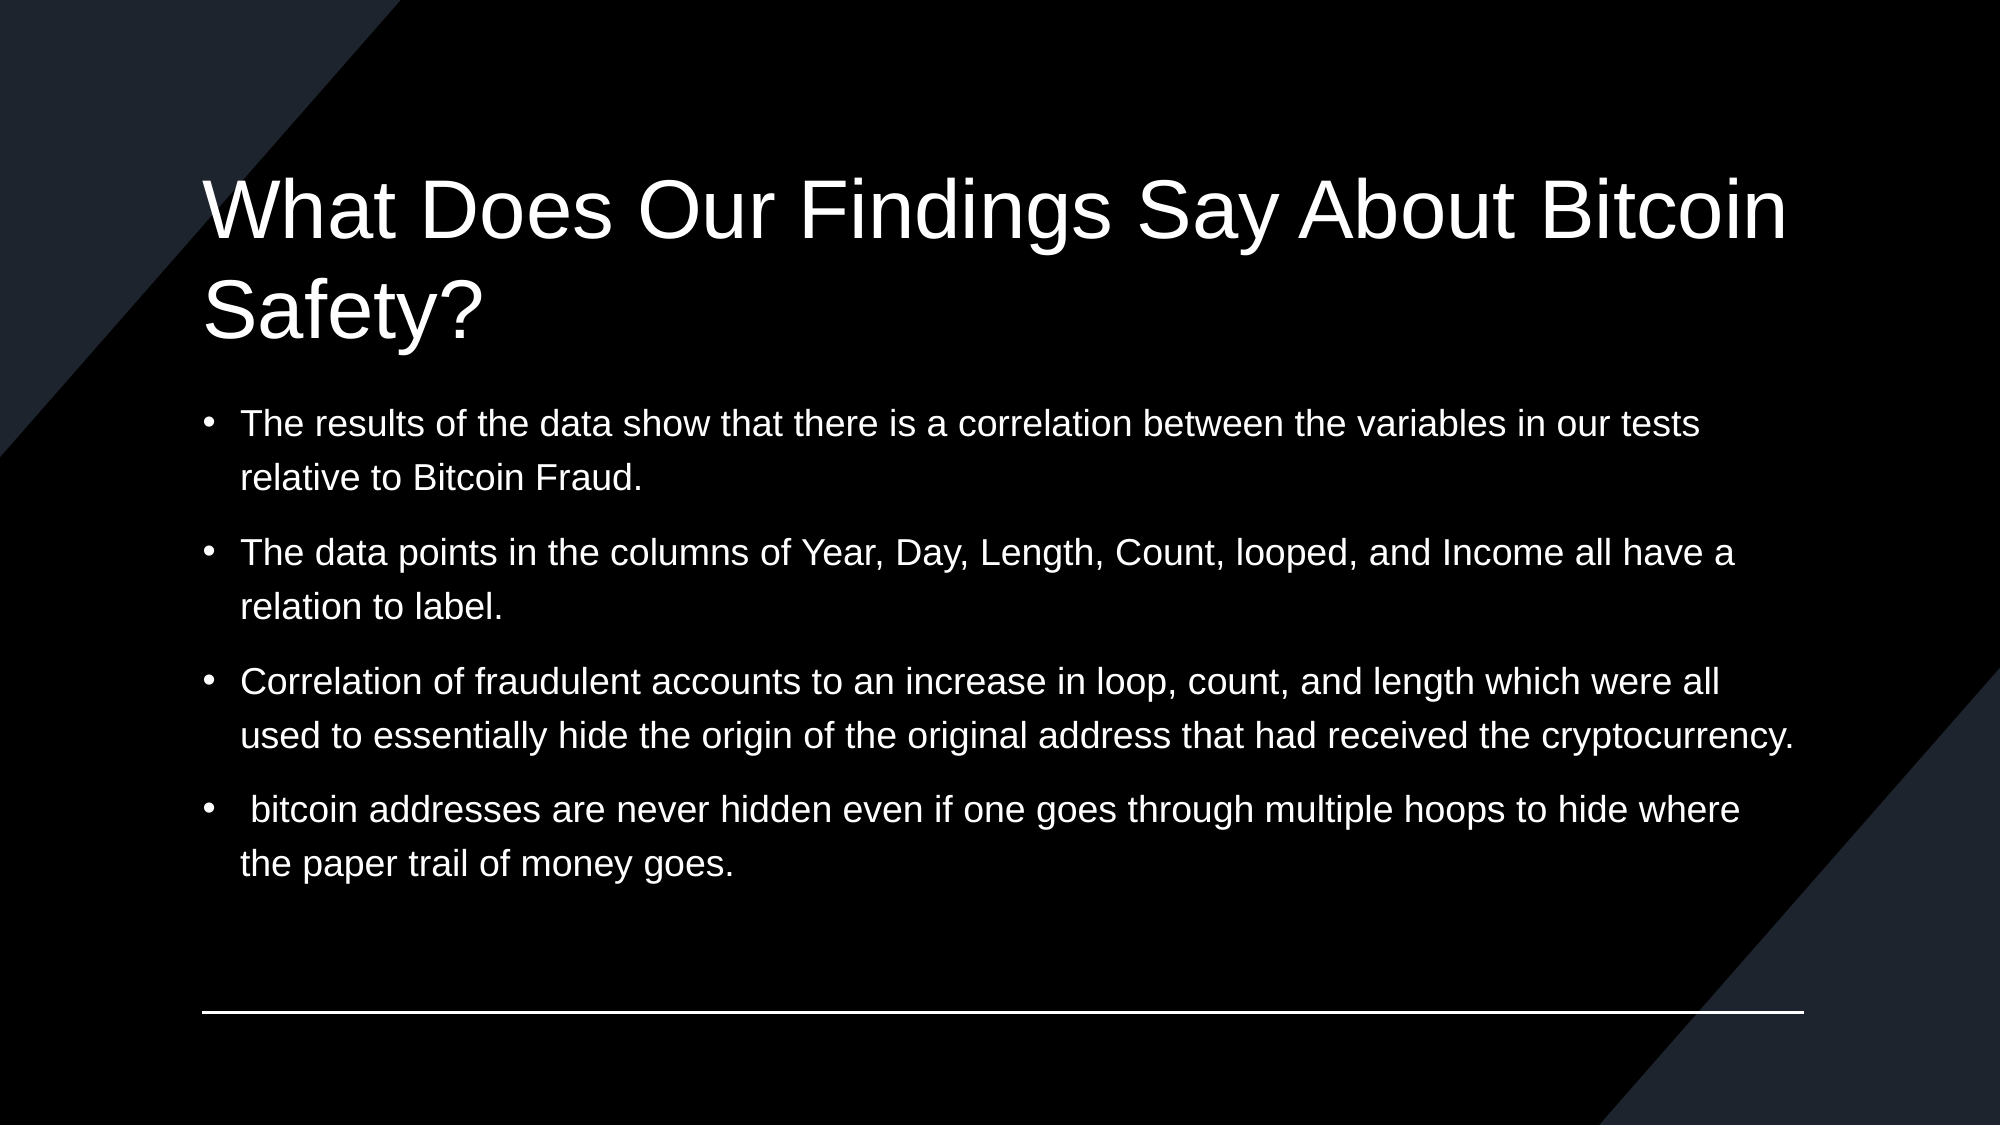

# What Does Our Findings Say About Bitcoin Safety?
The results of the data show that there is a correlation between the variables in our tests relative to Bitcoin Fraud.
The data points in the columns of Year, Day, Length, Count, looped, and Income all have a relation to label.
Correlation of fraudulent accounts to an increase in loop, count, and length which were all used to essentially hide the origin of the original address that had received the cryptocurrency.
 bitcoin addresses are never hidden even if one goes through multiple hoops to hide where the paper trail of money goes.